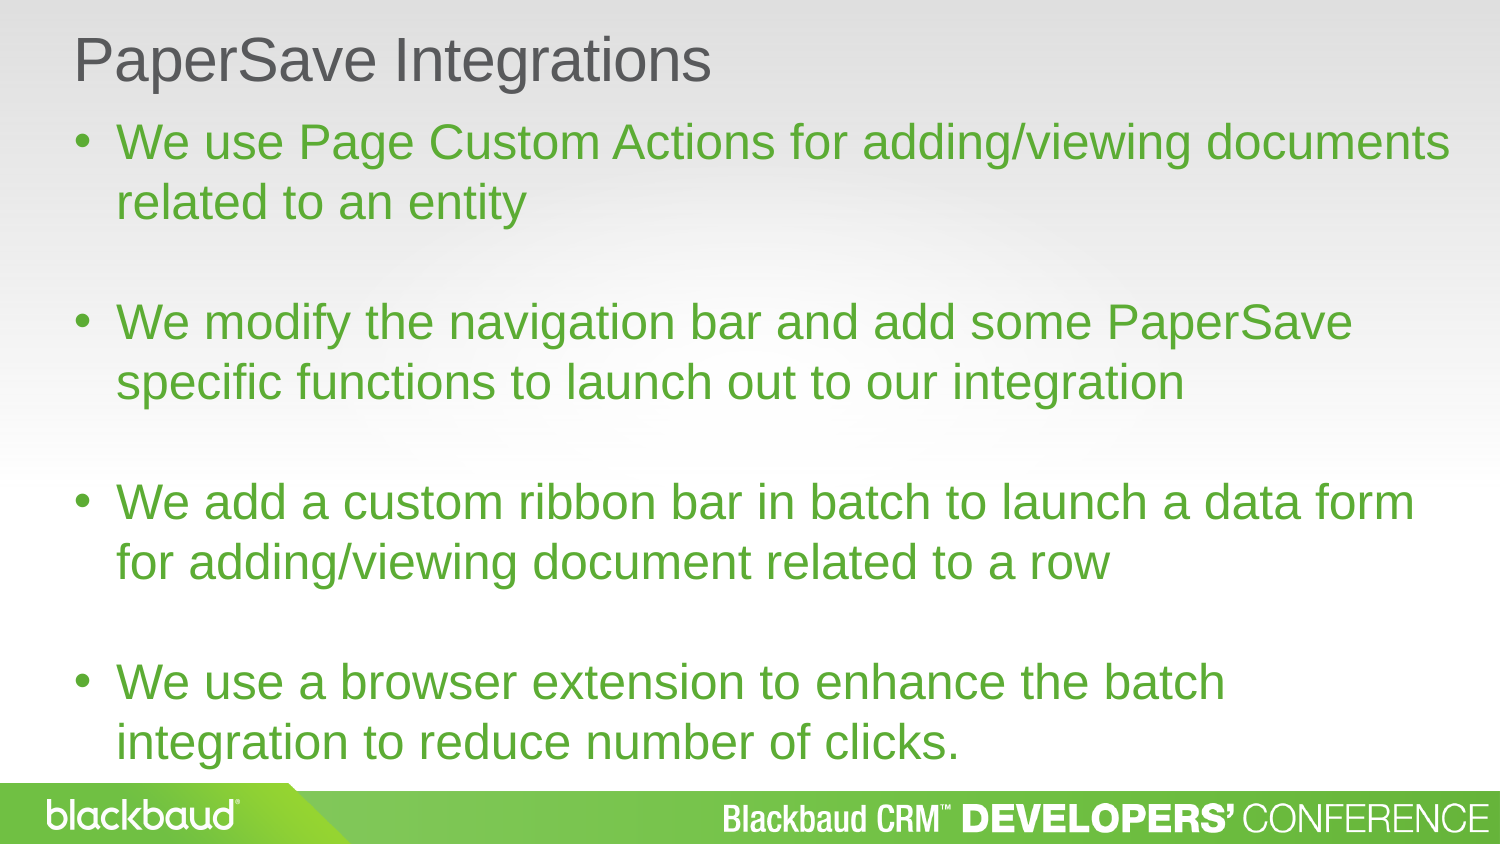

PaperSave Integrations
We use Page Custom Actions for adding/viewing documents related to an entity

We modify the navigation bar and add some PaperSave specific functions to launch out to our integration

We add a custom ribbon bar in batch to launch a data form for adding/viewing document related to a row

We use a browser extension to enhance the batch integration to reduce number of clicks.